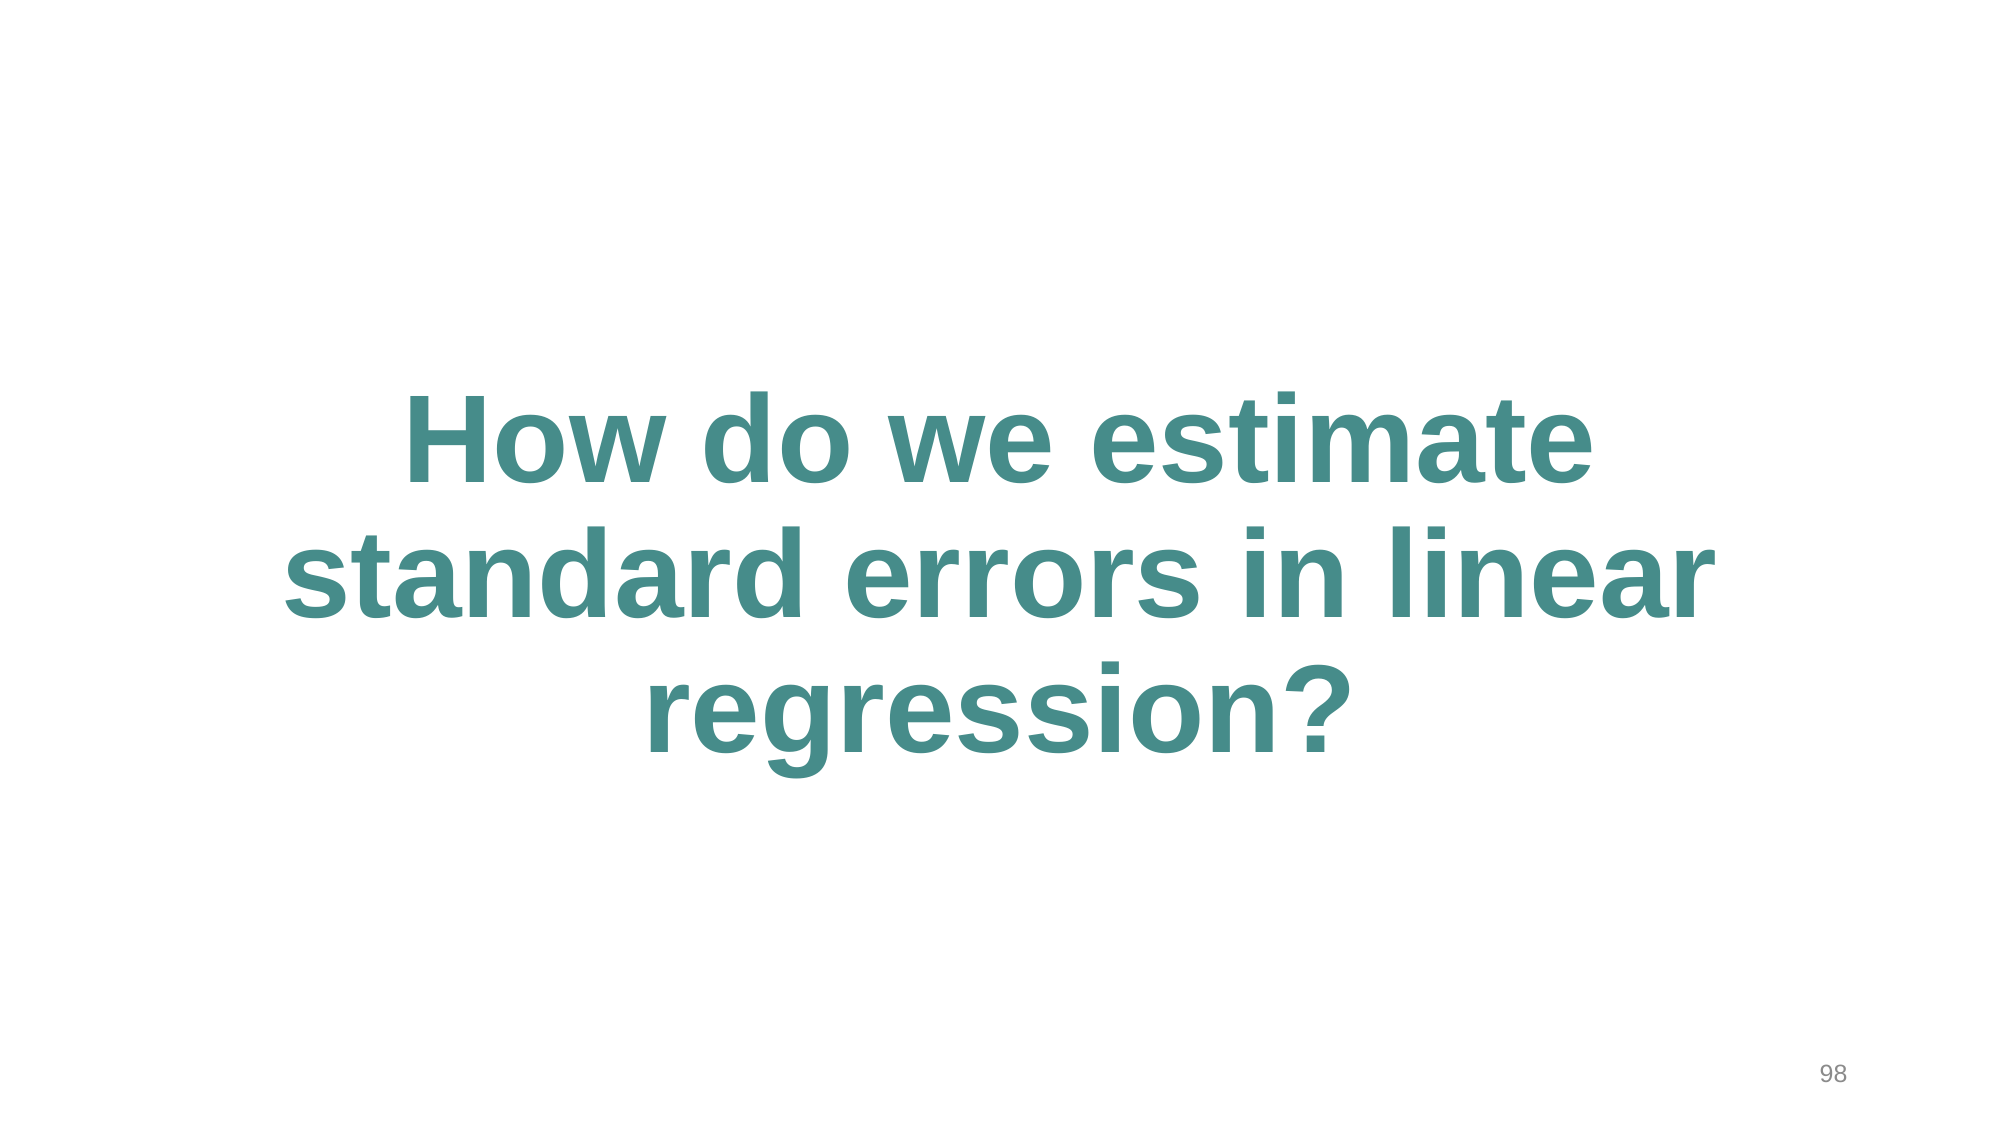

# How do we estimate standard errors in linear regression?
98